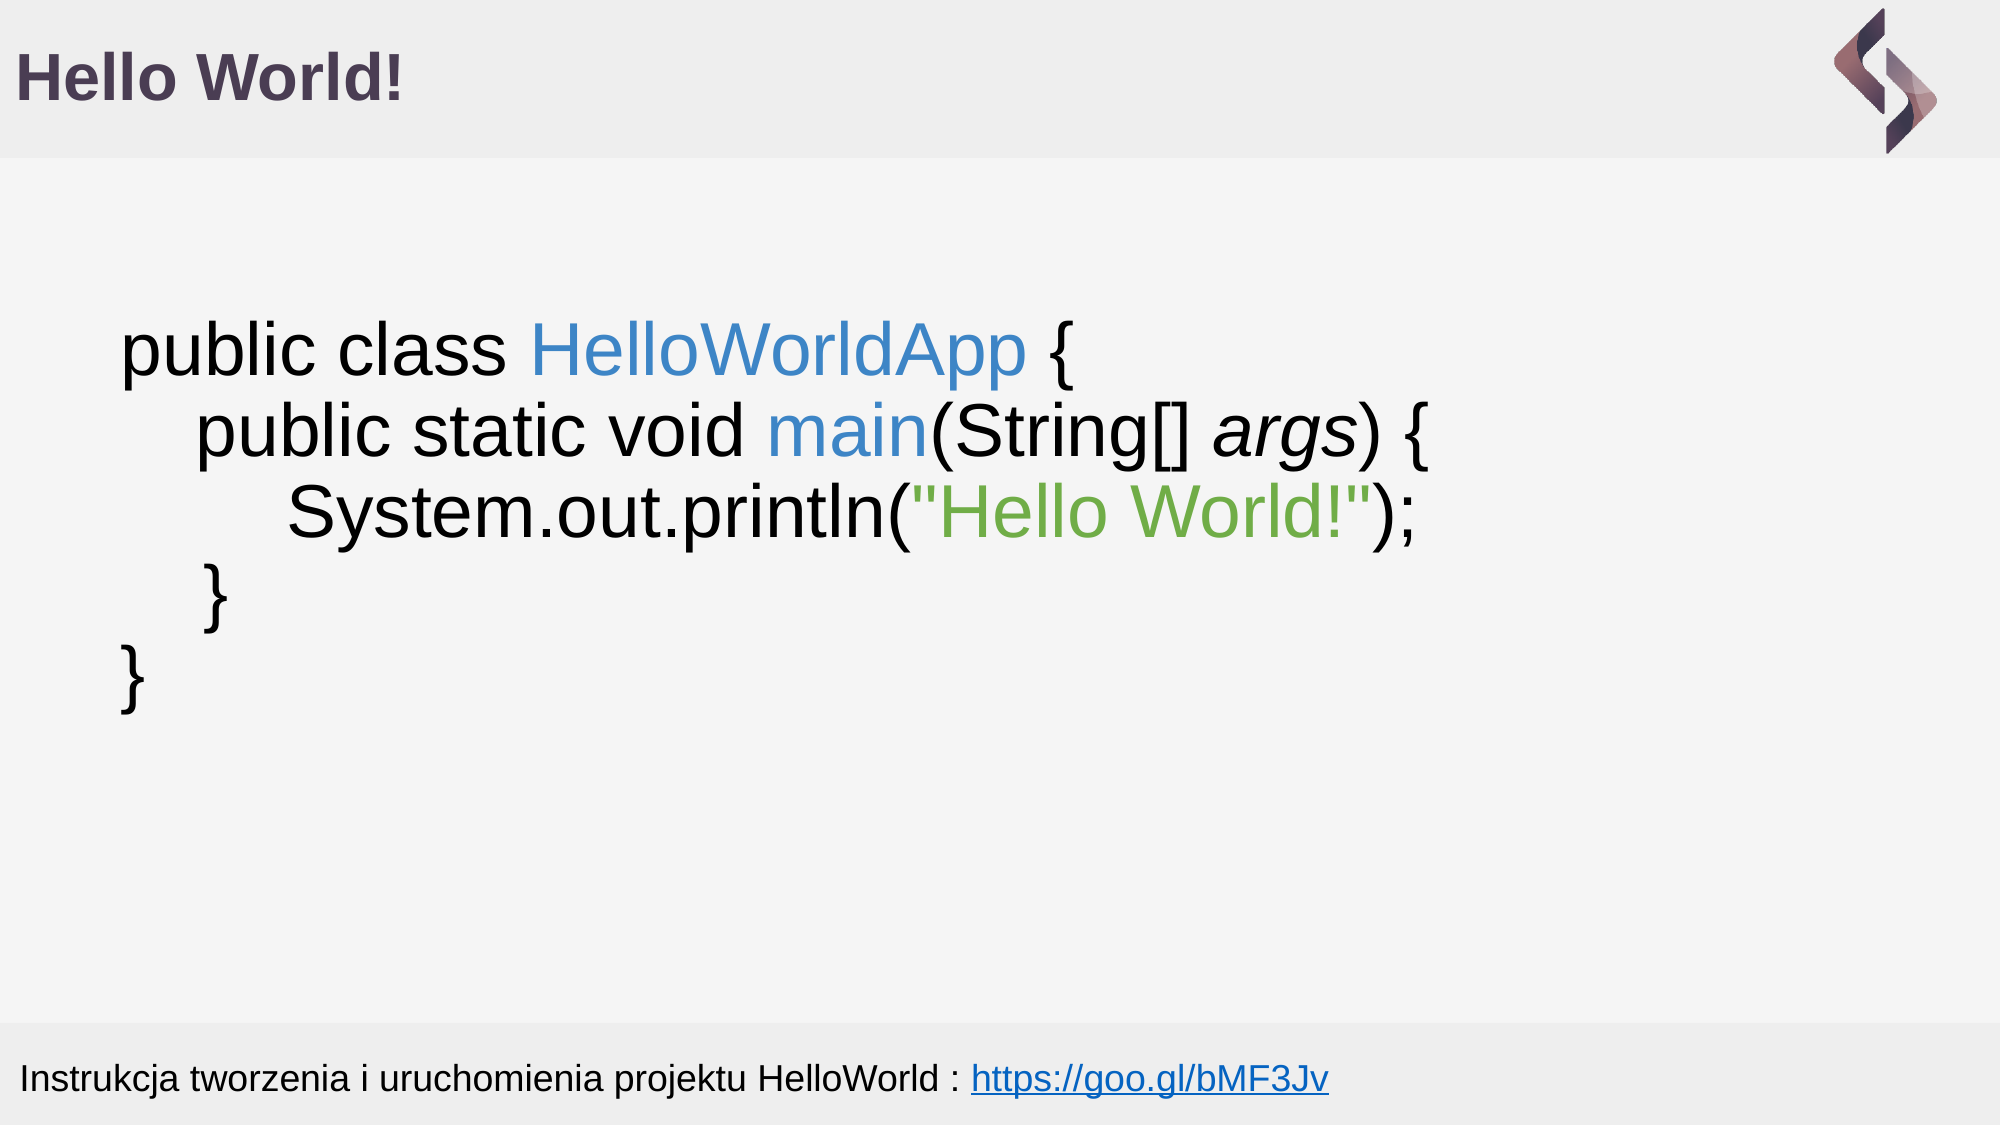

# Hello World!
public class HelloWorldApp {
public static void main(String[] args) {
        System.out.println("Hello World!");
    }
}

Instrukcja tworzenia i uruchomienia projektu HelloWorld : https://goo.gl/bMF3Jv